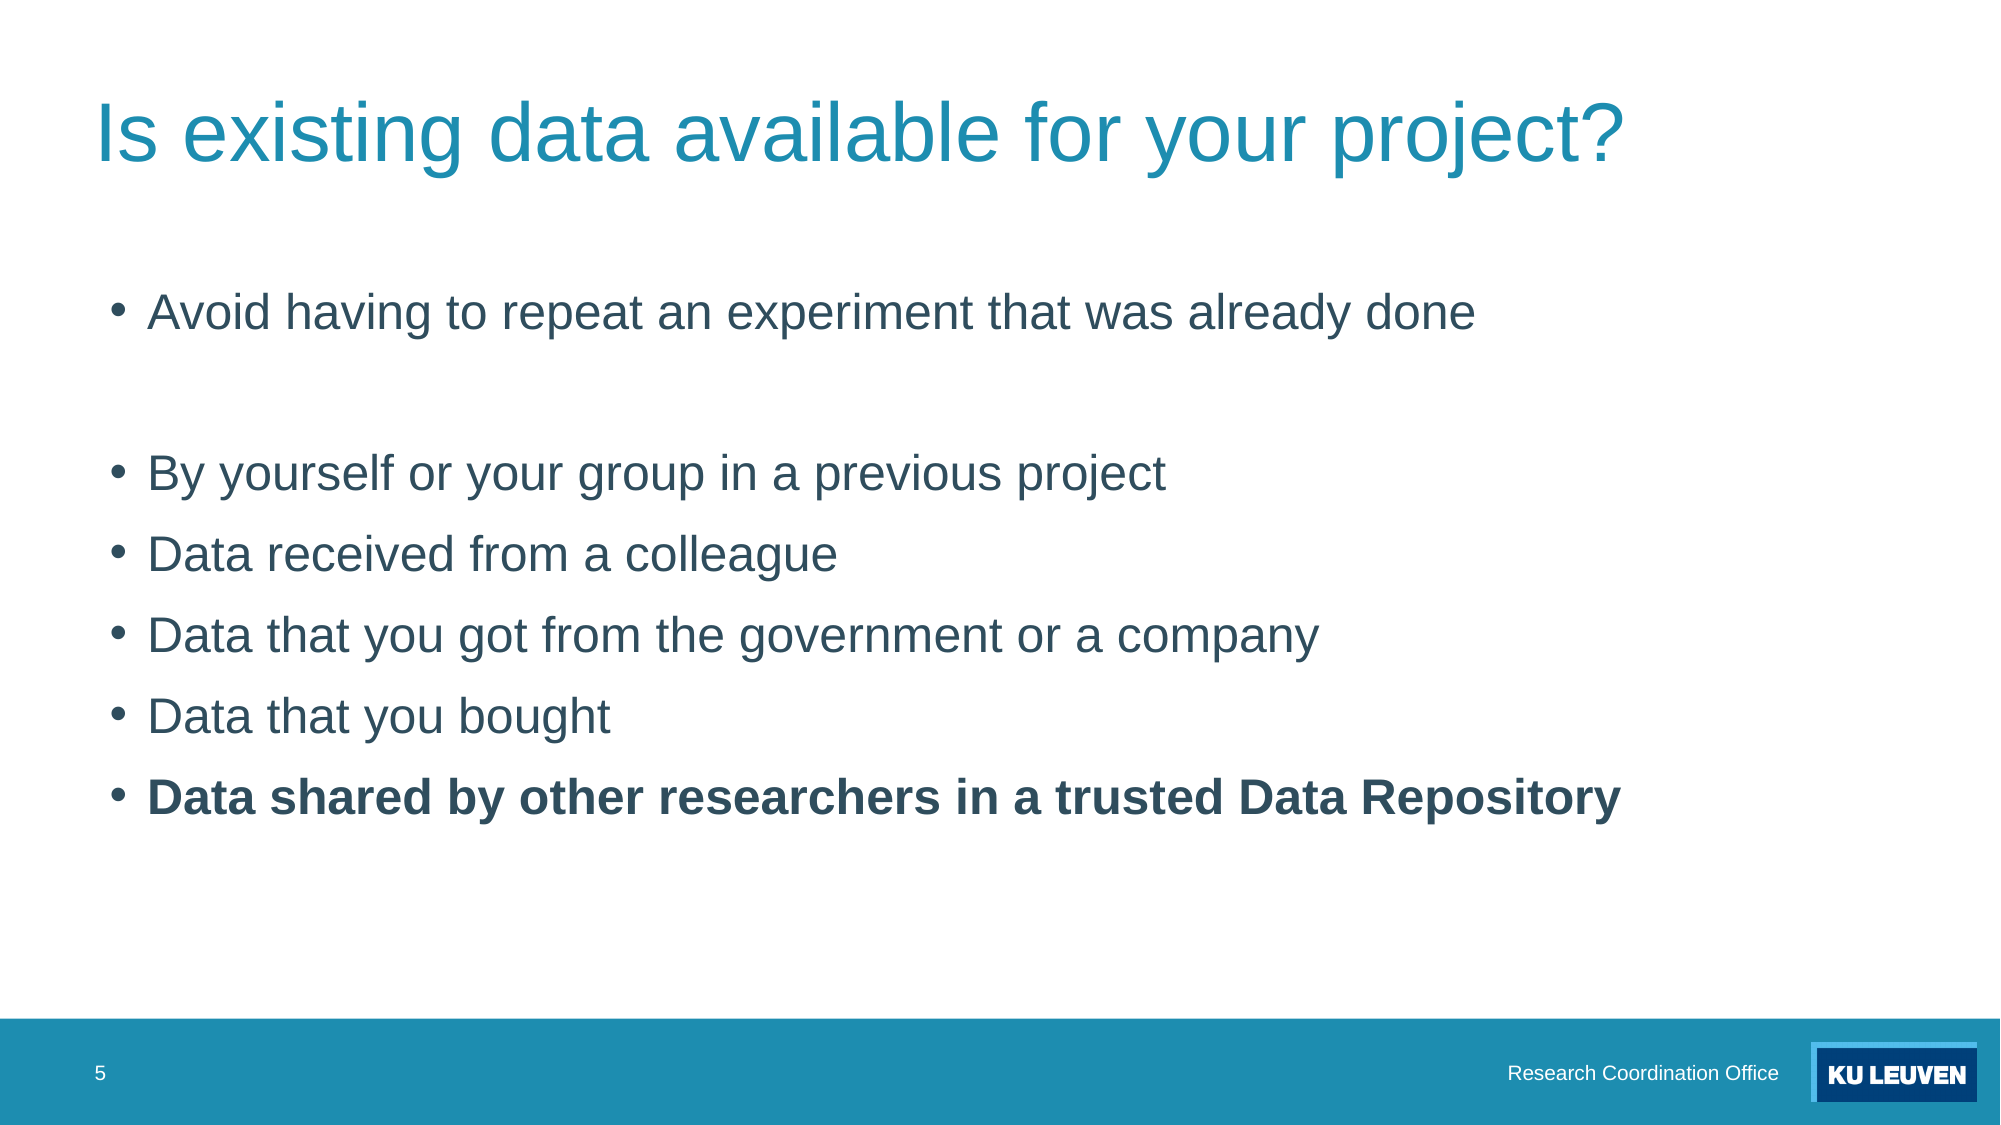

# Is existing data available for your project?
Avoid having to repeat an experiment that was already done

By yourself or your group in a previous project
Data received from a colleague
Data that you got from the government or a company
Data that you bought
Data shared by other researchers in a trusted Data Repository

5
Research Coordination Office